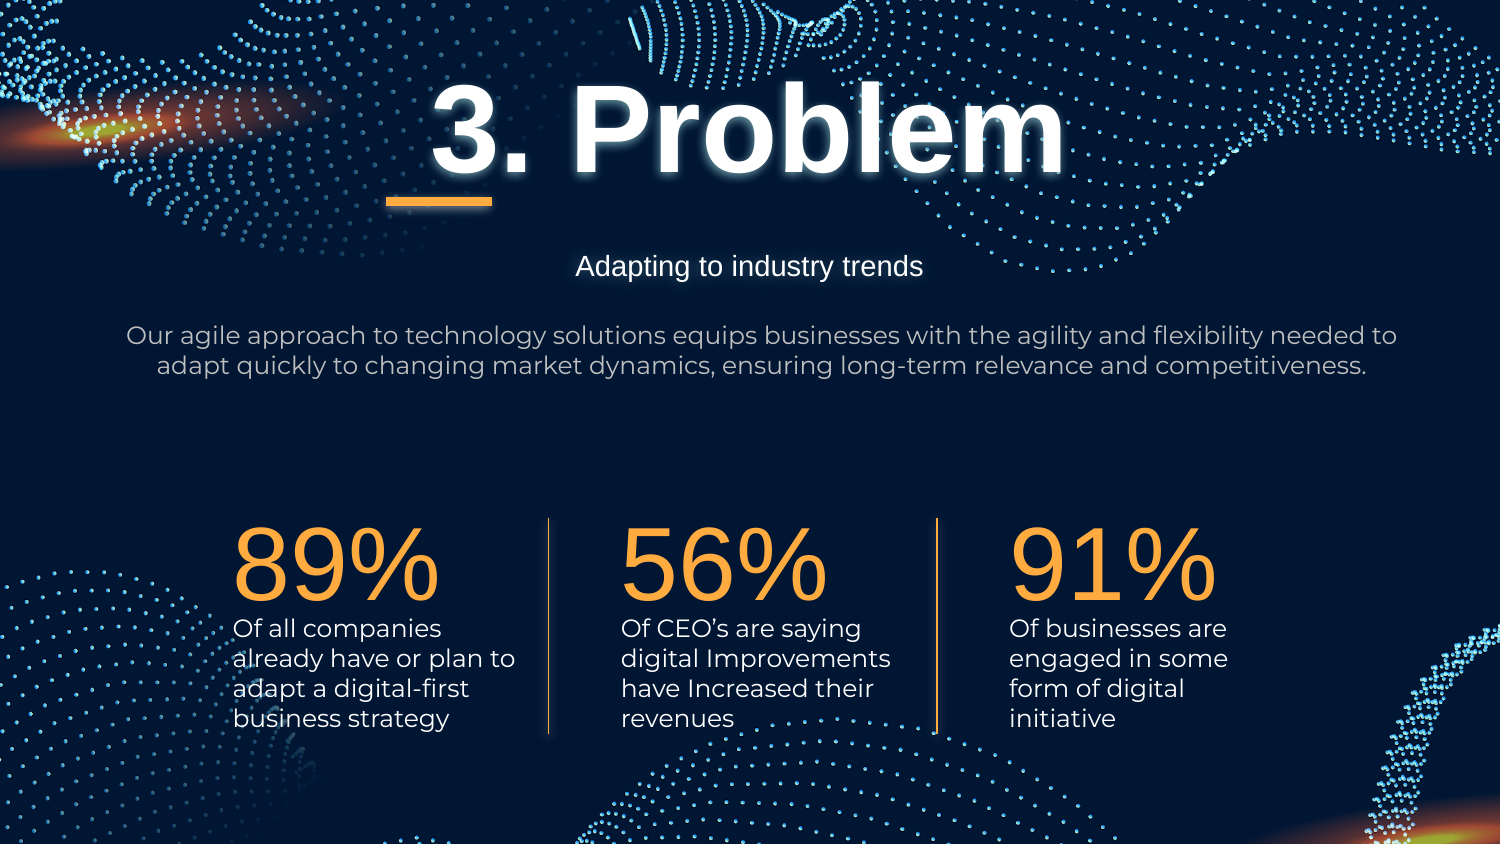

3. Problem
Adapting to industry trends
Our agile approach to technology solutions equips businesses with the agility and flexibility needed to adapt quickly to changing market dynamics, ensuring long-term relevance and competitiveness.
89%
56%
Of CEO’s are saying digital Improvements have Increased their  revenues
91%
Of businesses are engaged in some form of digital initiative
Of all companies already have or plan to adapt a digital-first business strategy